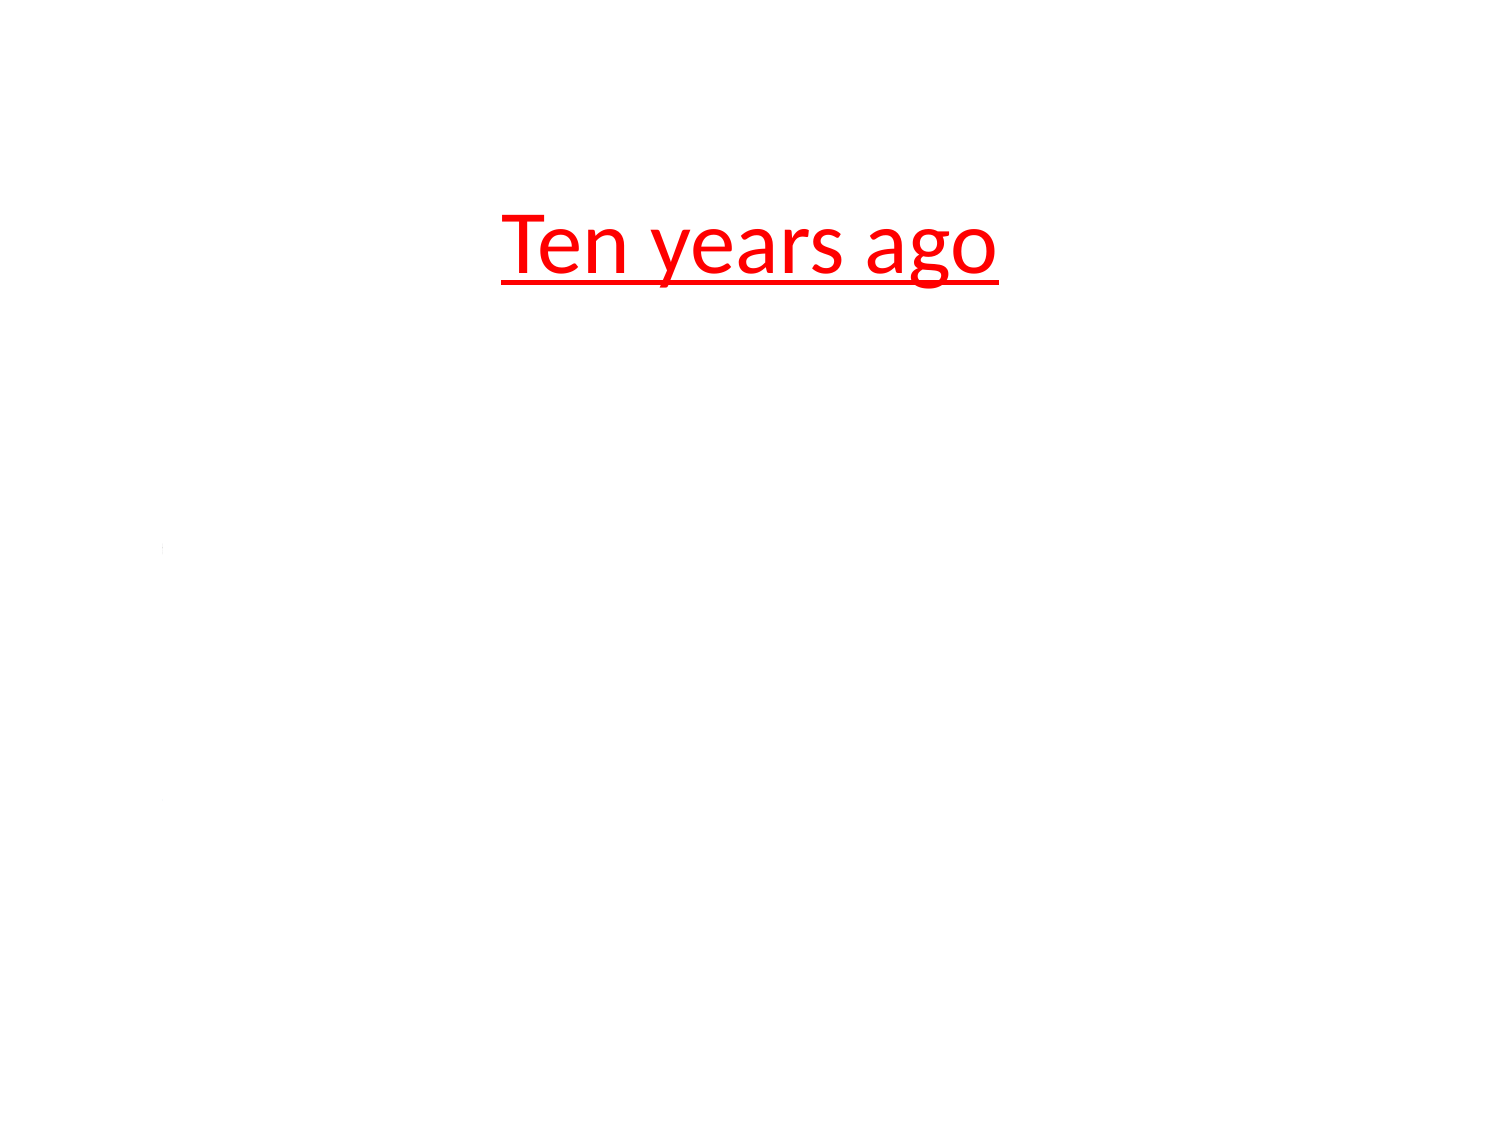

# Ten years ago
News paper.
Radio
No smart phone.